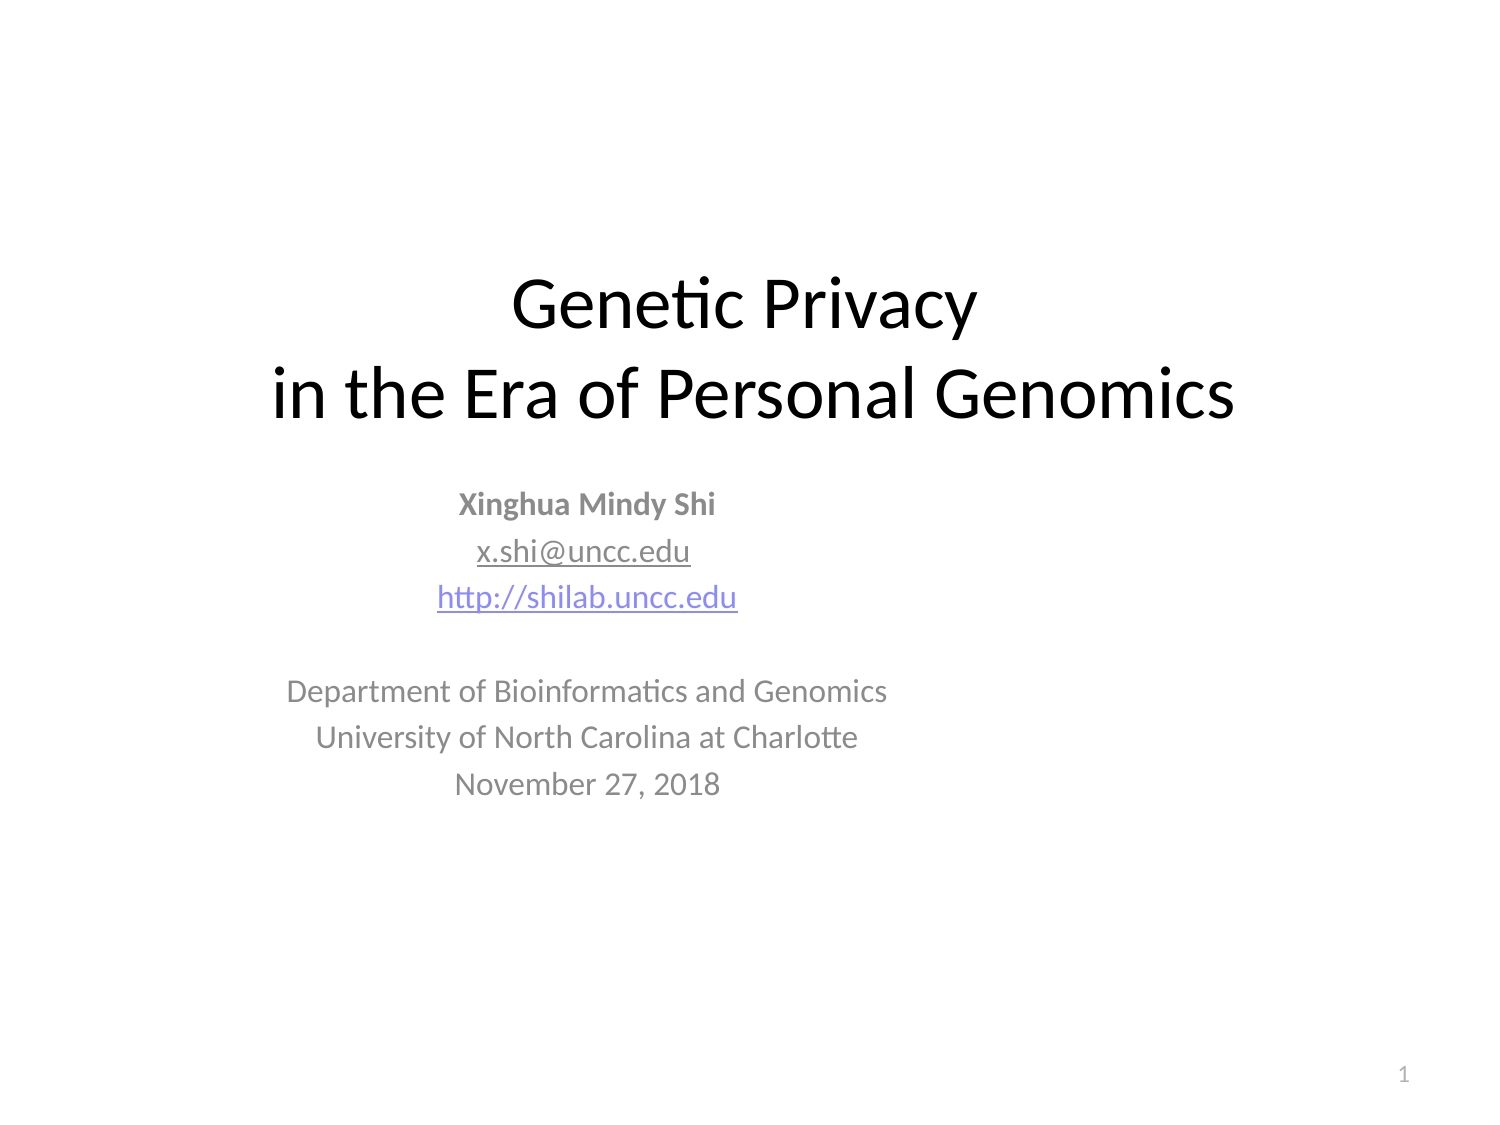

# Genetic Privacy in the Era of Personal Genomics
Xinghua Mindy Shi
x.shi@uncc.edu
http://shilab.uncc.edu

Department of Bioinformatics and Genomics
University of North Carolina at Charlotte
November 27, 2018
1